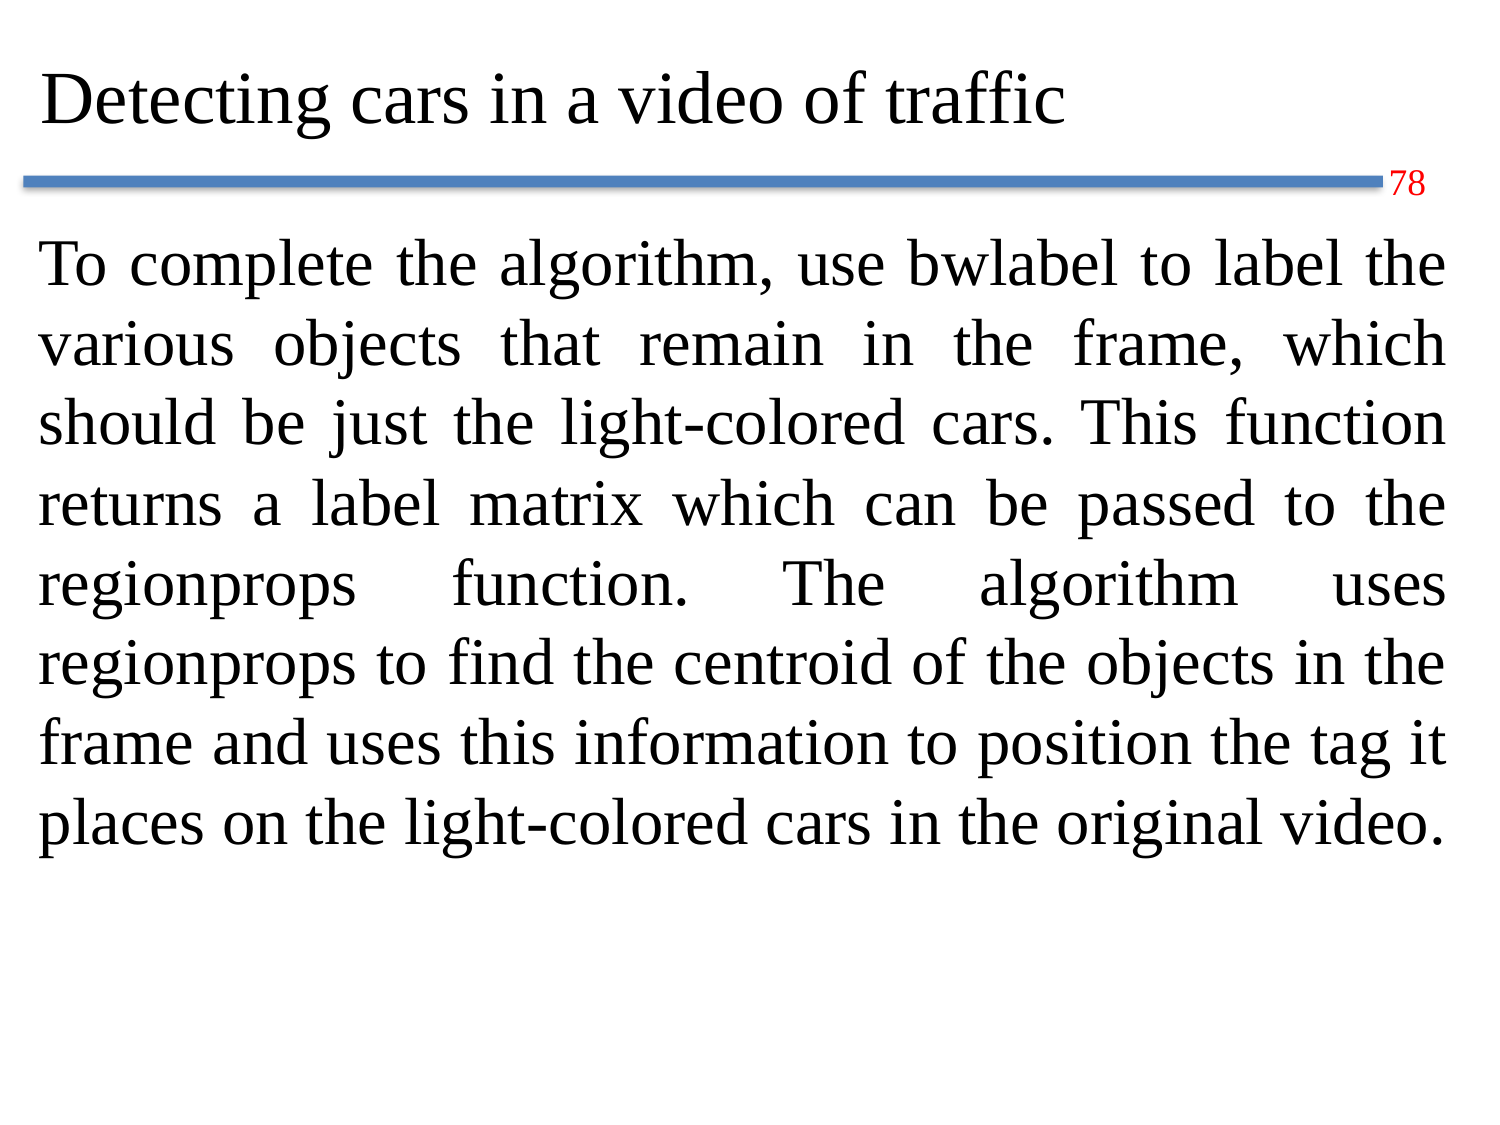

# Detecting cars in a video of traffic
To complete the algorithm, use bwlabel to label the various objects that remain in the frame, which should be just the light-colored cars. This function returns a label matrix which can be passed to the regionprops function. The algorithm uses regionprops to find the centroid of the objects in the frame and uses this information to position the tag it places on the light-colored cars in the original video.